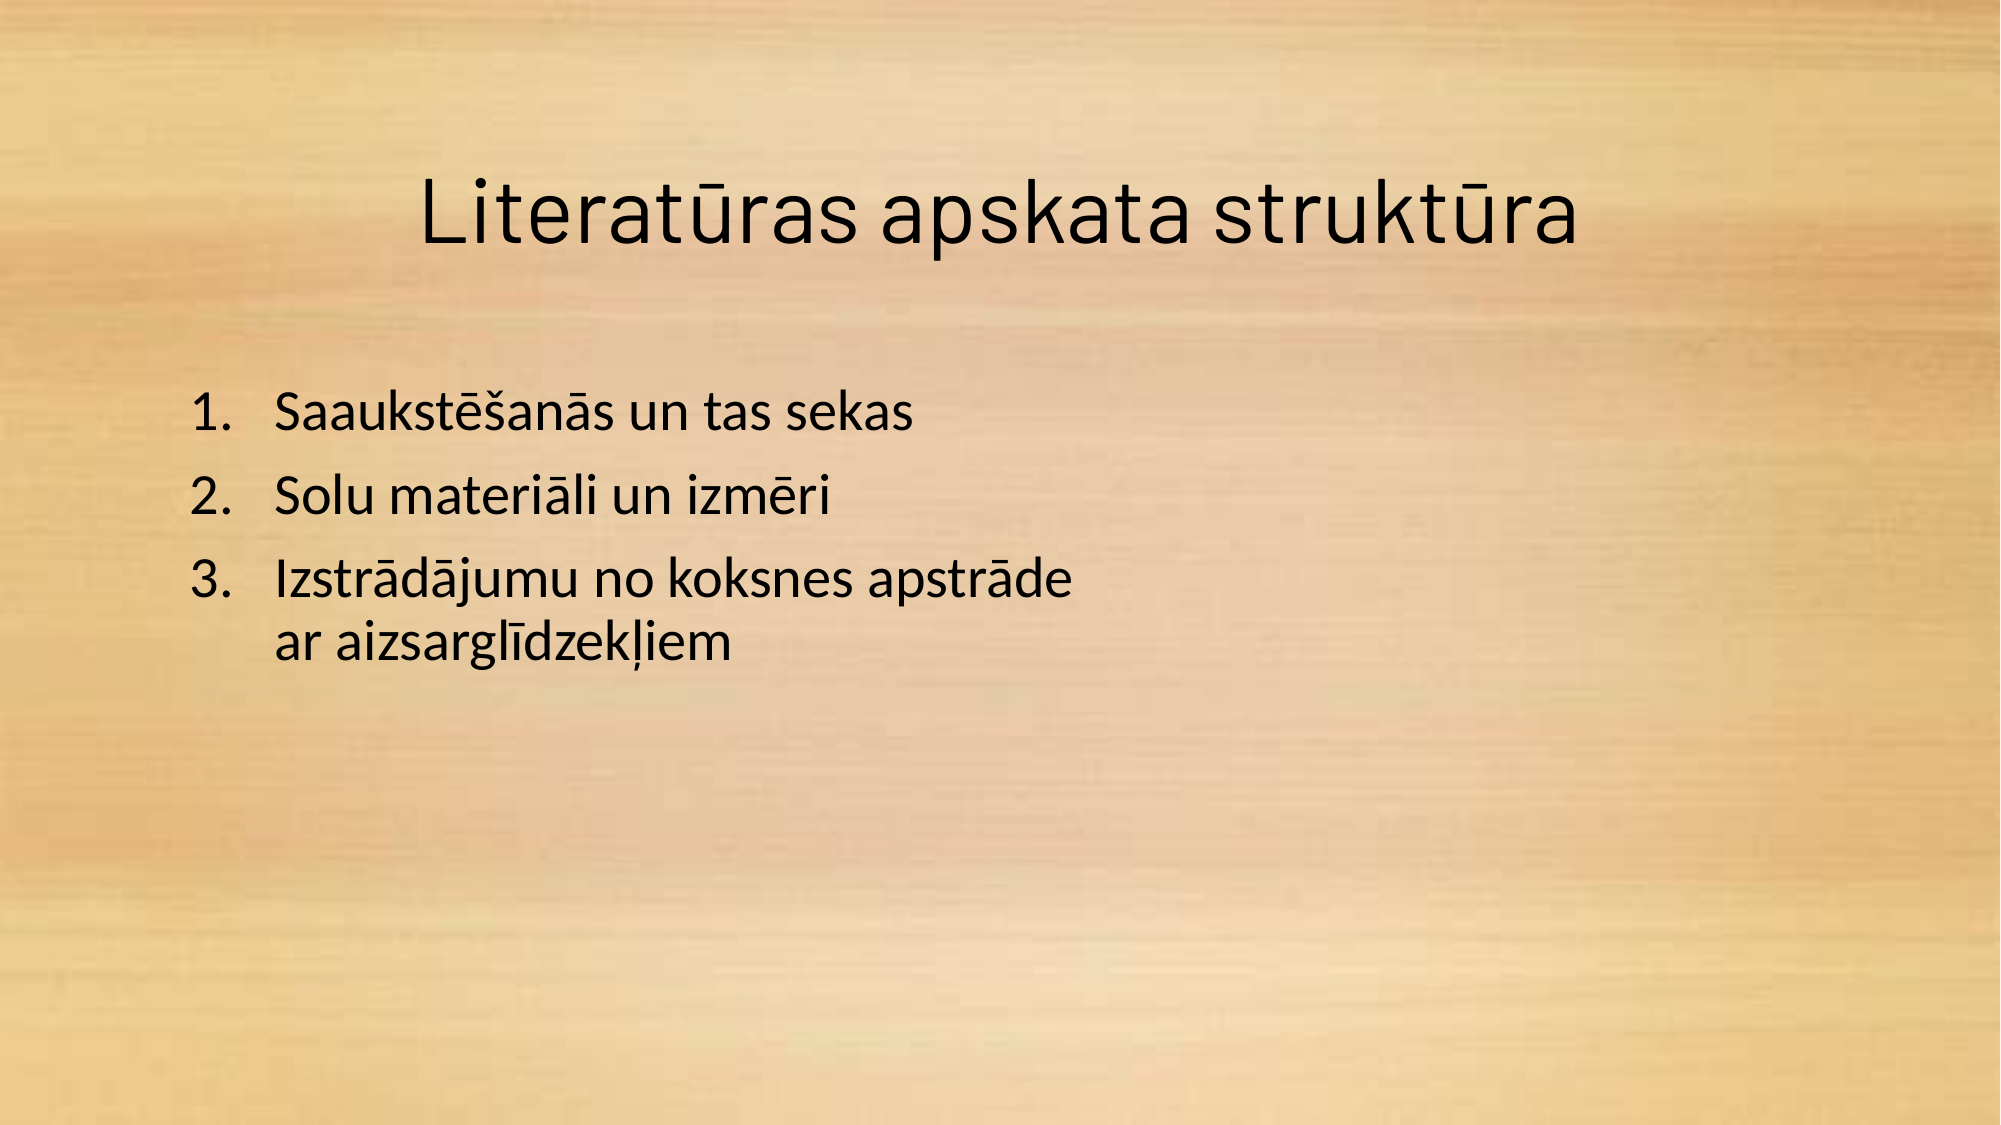

# Literatūras apskata struktūra
Saaukstēšanās un tas sekas
Solu materiāli un izmēri
Izstrādājumu no koksnes apstrāde ar aizsarglīdzekļiem